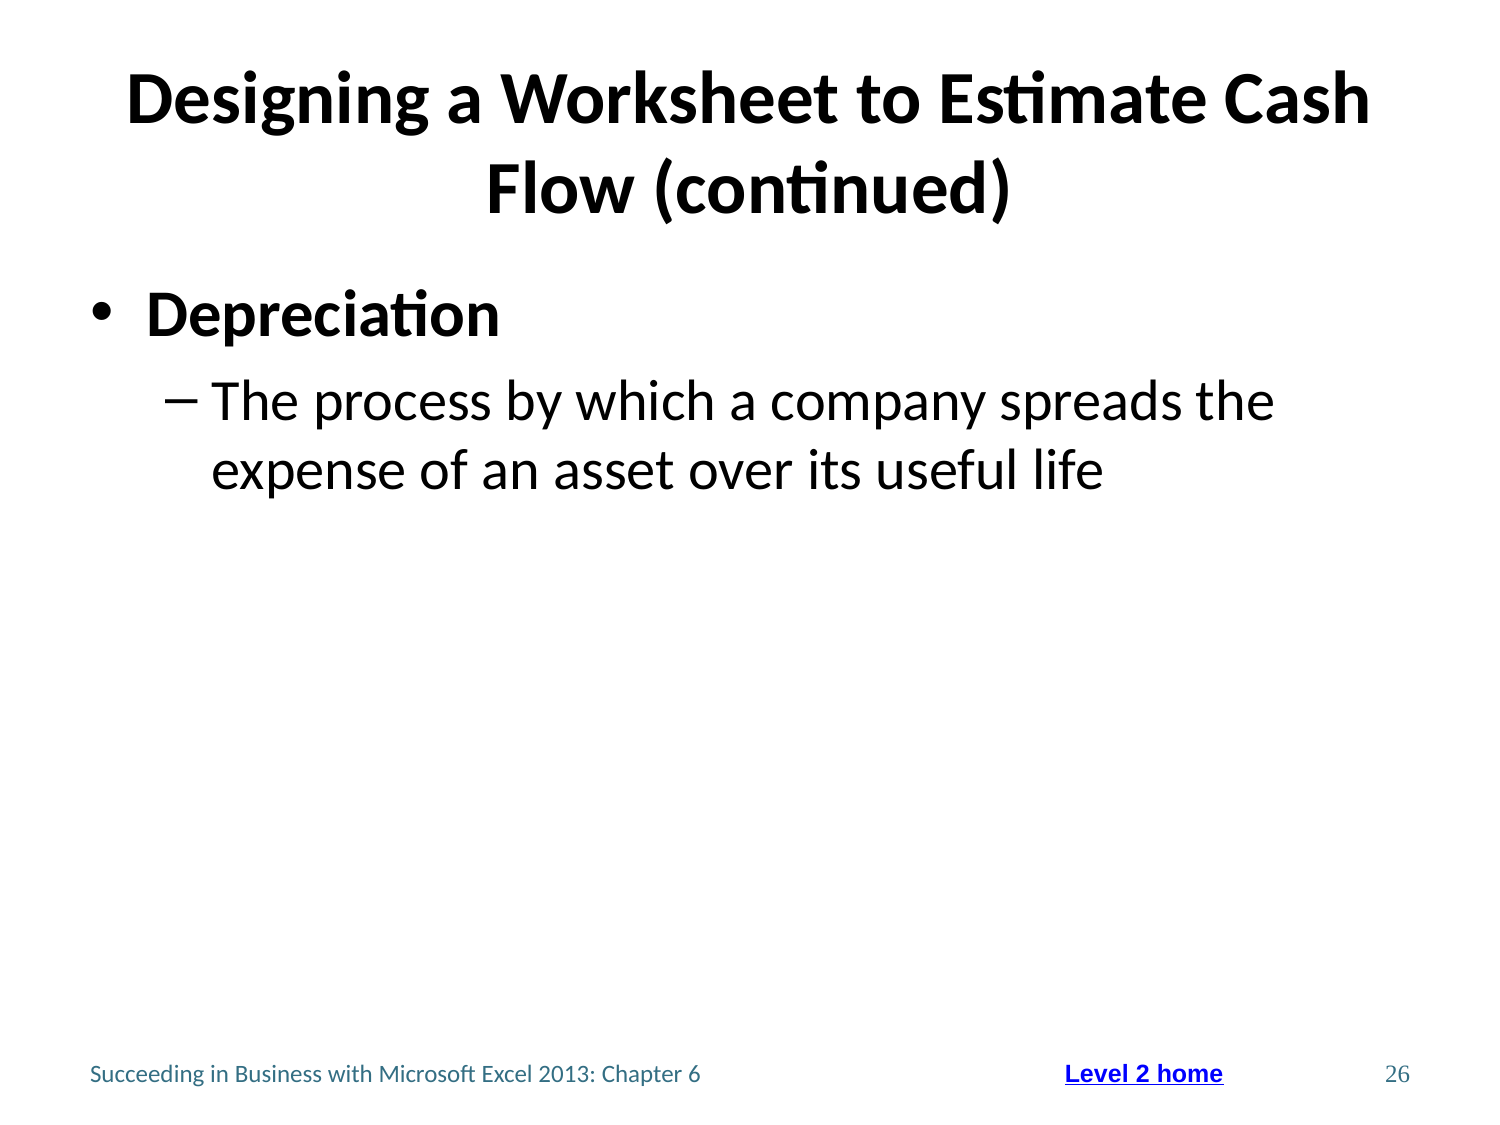

# Designing a Worksheet to Estimate Cash Flow (continued)
Depreciation
The process by which a company spreads the expense of an asset over its useful life
Succeeding in Business with Microsoft Excel 2013: Chapter 6
26
Level 2 home